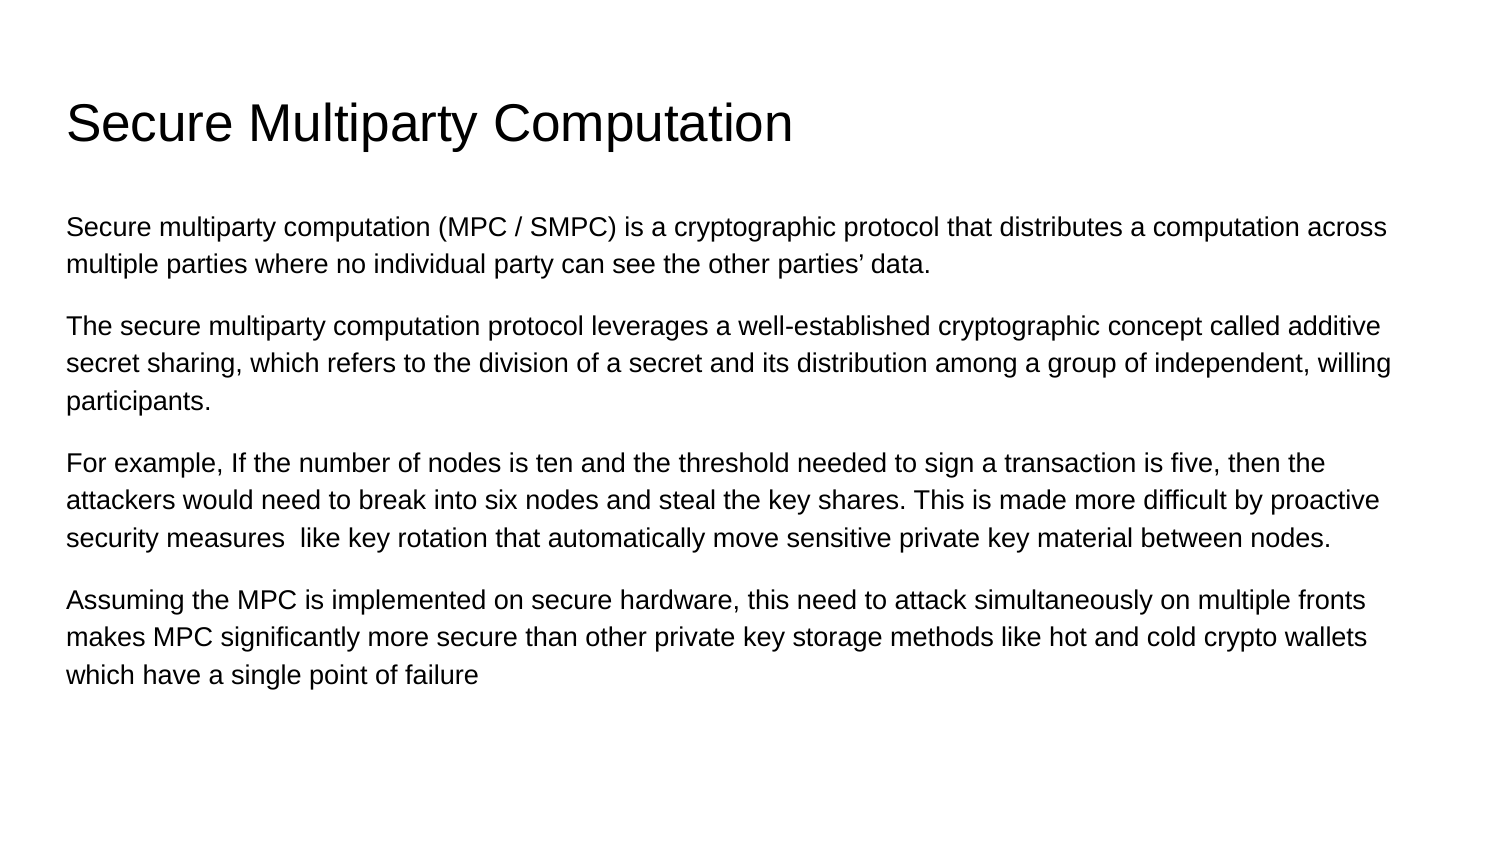

# Secure Multiparty Computation
Secure multiparty computation (MPC / SMPC) is a cryptographic protocol that distributes a computation across multiple parties where no individual party can see the other parties’ data.
The secure multiparty computation protocol leverages a well-established cryptographic concept called additive secret sharing, which refers to the division of a secret and its distribution among a group of independent, willing participants.
For example, If the number of nodes is ten and the threshold needed to sign a transaction is five, then the attackers would need to break into six nodes and steal the key shares. This is made more difficult by proactive security measures  like key rotation that automatically move sensitive private key material between nodes.
Assuming the MPC is implemented on secure hardware, this need to attack simultaneously on multiple fronts makes MPC significantly more secure than other private key storage methods like hot and cold crypto wallets which have a single point of failure